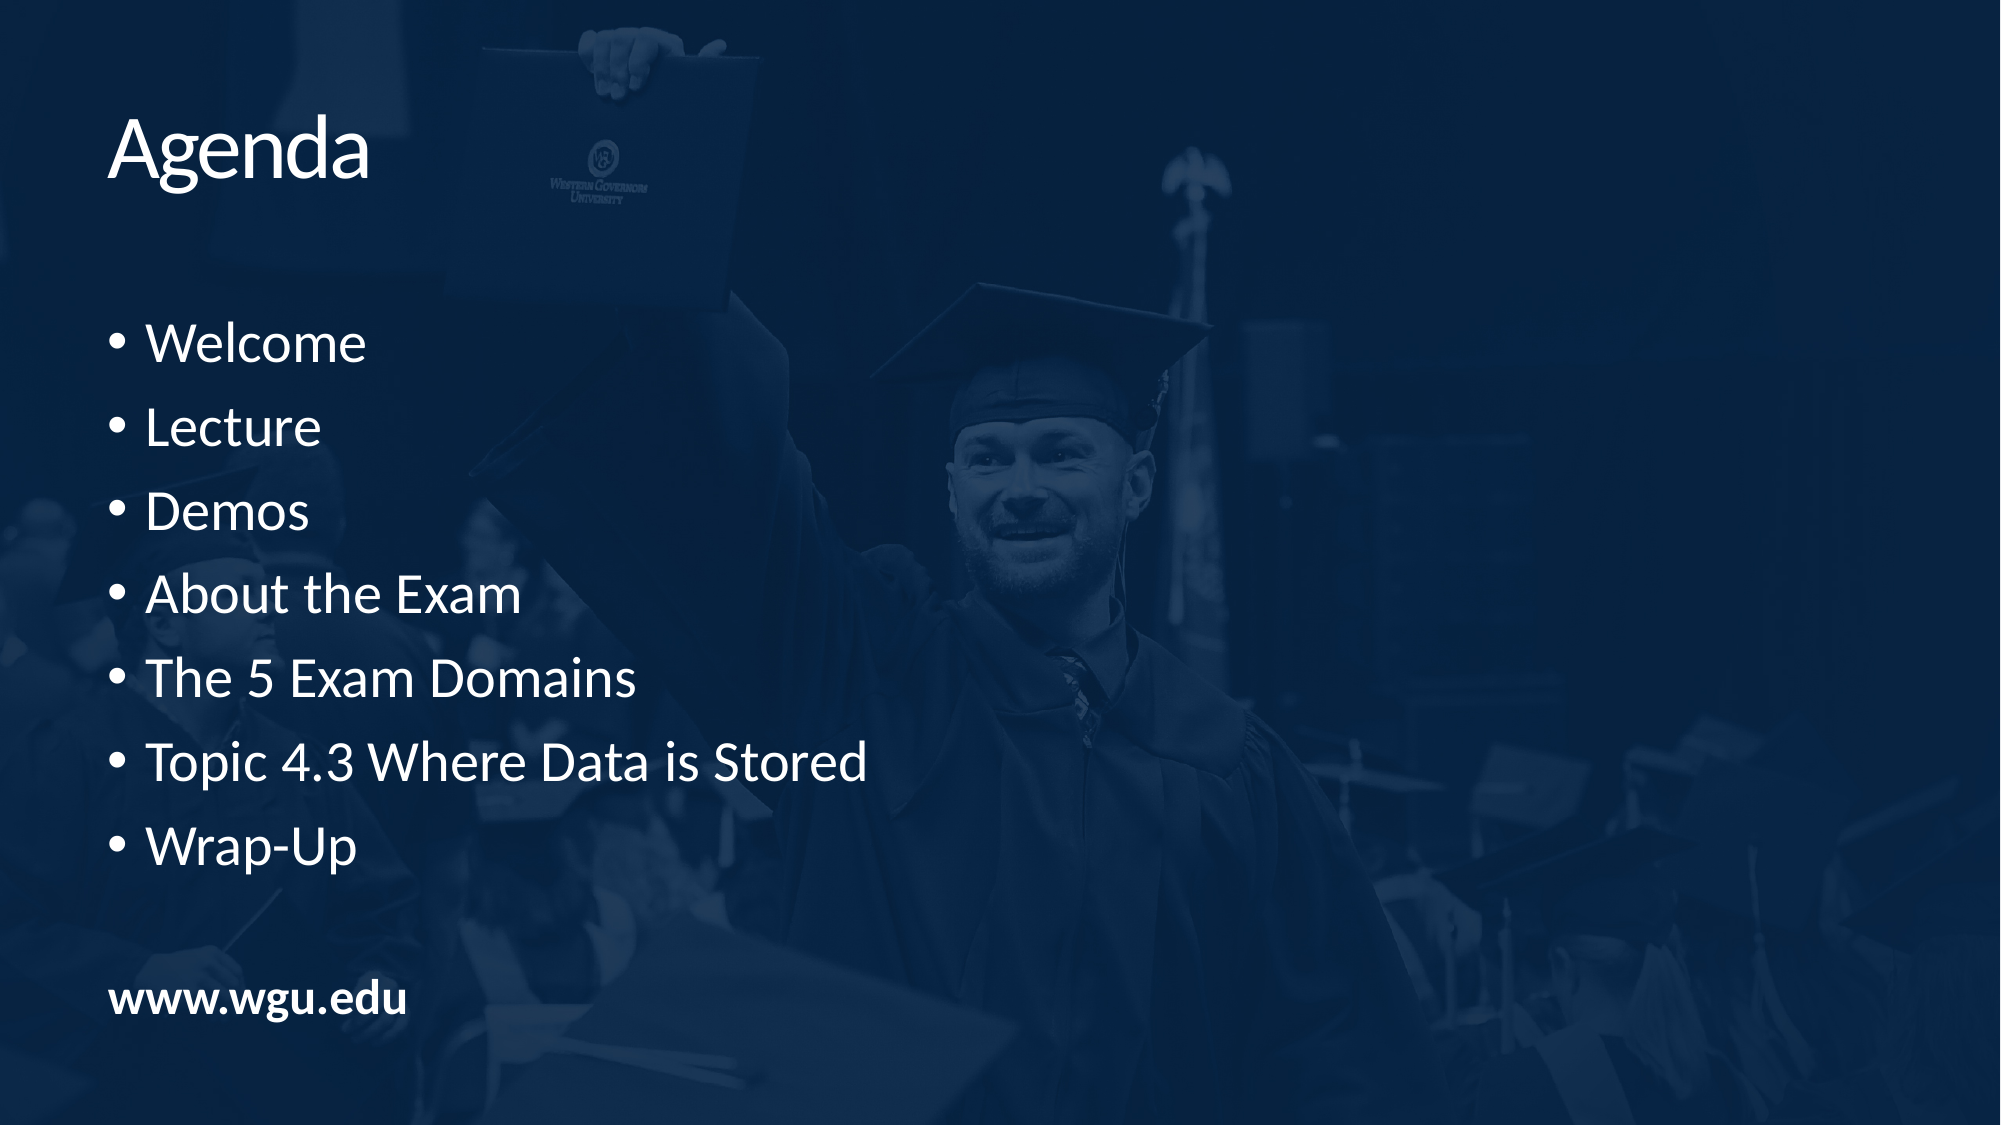

Agenda
Welcome
Lecture
Demos
About the Exam
The 5 Exam Domains
Topic 4.3 Where Data is Stored
Wrap-Up